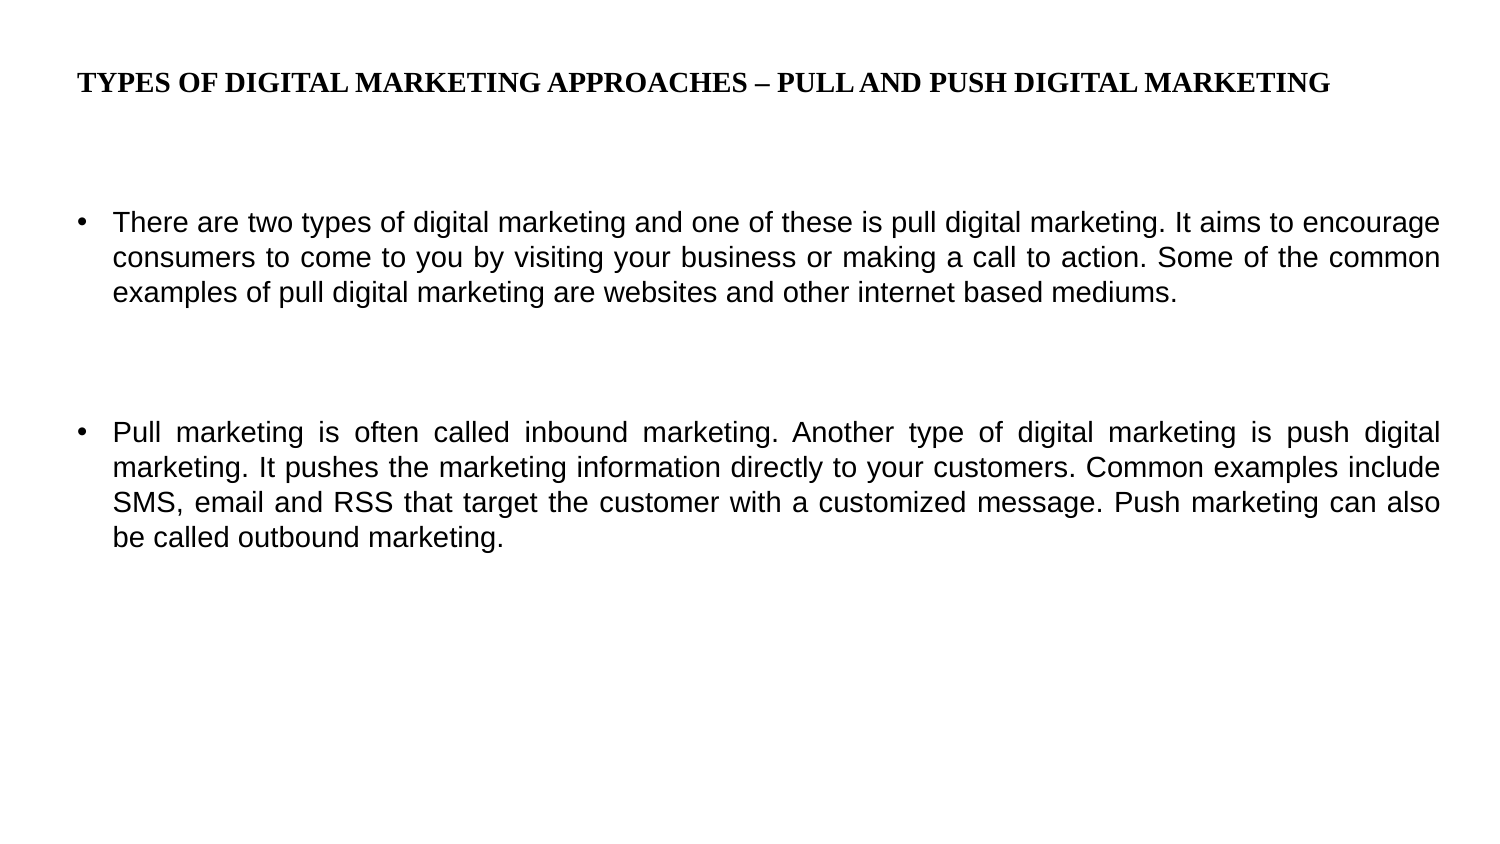

TYPES OF DIGITAL MARKETING APPROACHES – PULL AND PUSH DIGITAL MARKETING

There are two types of digital marketing and one of these is pull digital marketing. It aims to encourage consumers to come to you by visiting your business or making a call to action. Some of the common examples of pull digital marketing are websites and other internet based mediums.

Pull marketing is often called inbound marketing. Another type of digital marketing is push digital marketing. It pushes the marketing information directly to your customers. Common examples include SMS, email and RSS that target the customer with a customized message. Push marketing can also be called outbound marketing.